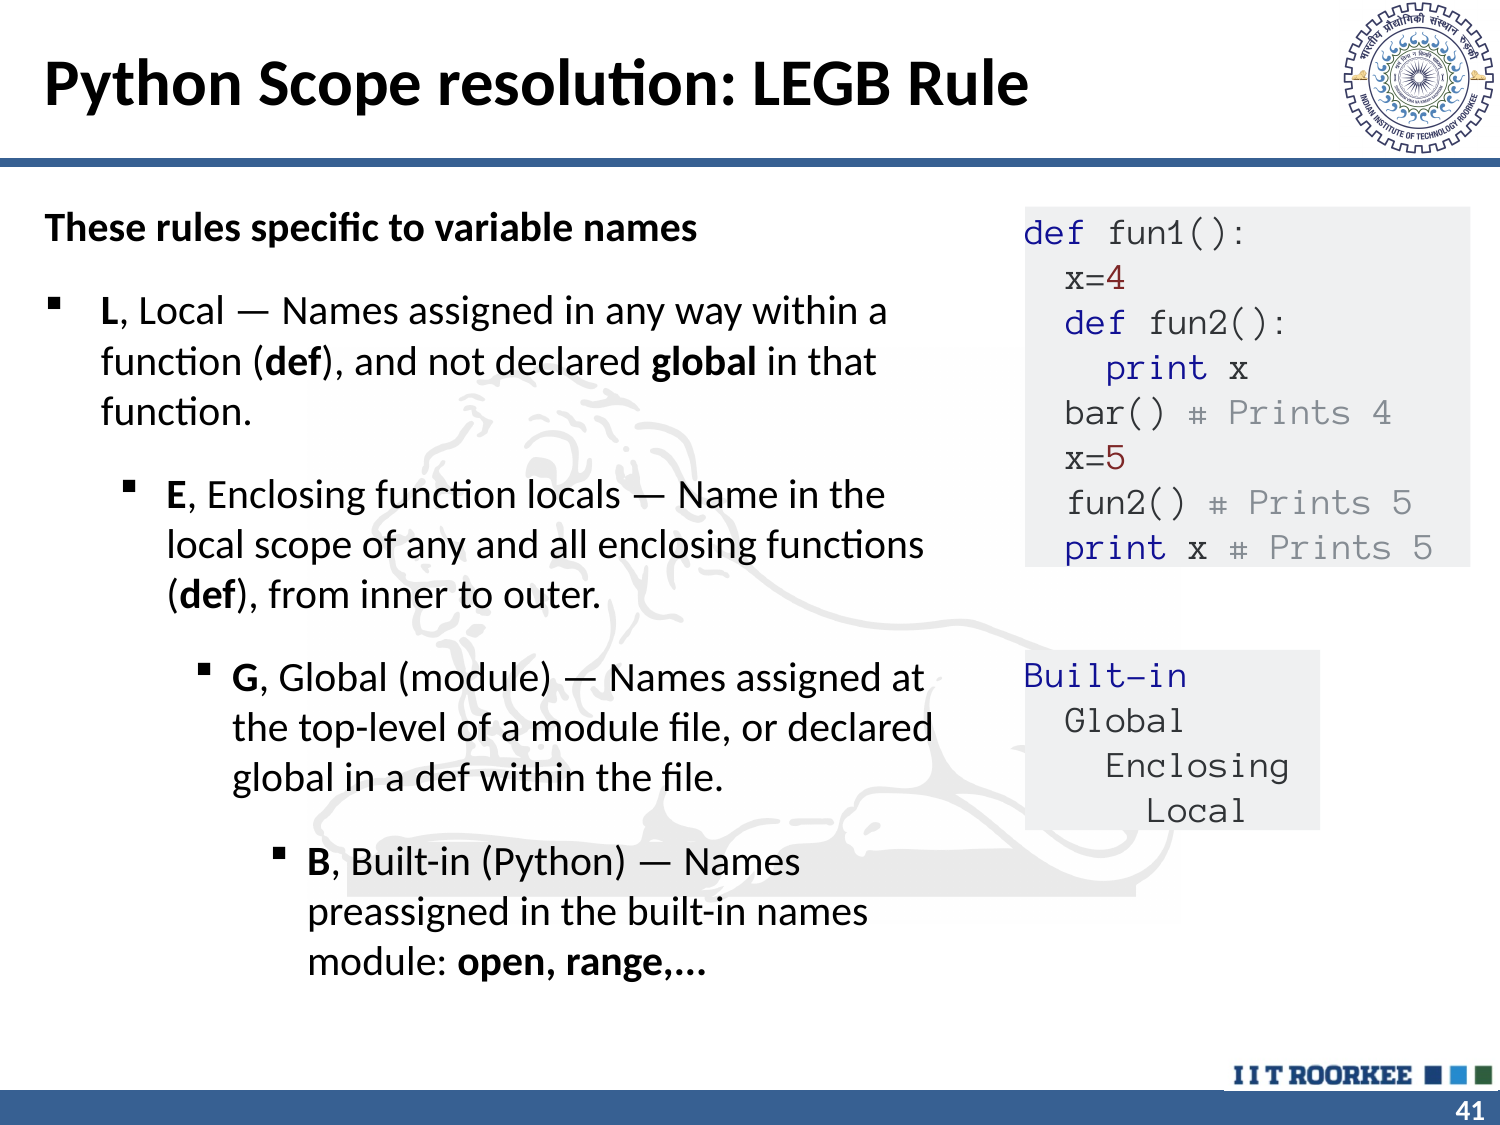

# Python Scope resolution: LEGB Rule
These rules specific to variable names
L, Local — Names assigned in any way within a function (def), and not declared global in that function.
E, Enclosing function locals — Name in the local scope of any and all enclosing functions (def), from inner to outer.
G, Global (module) — Names assigned at the top-level of a module file, or declared global in a def within the file.
B, Built-in (Python) — Names preassigned in the built-in names module: open, range,...

def fun1():
  x=4
  def fun2():
    print x
  bar() # Prints 4
  x=5
  fun2() # Prints 5
  print x # Prints 5
Built-in
  Global
    Enclosing
      Local